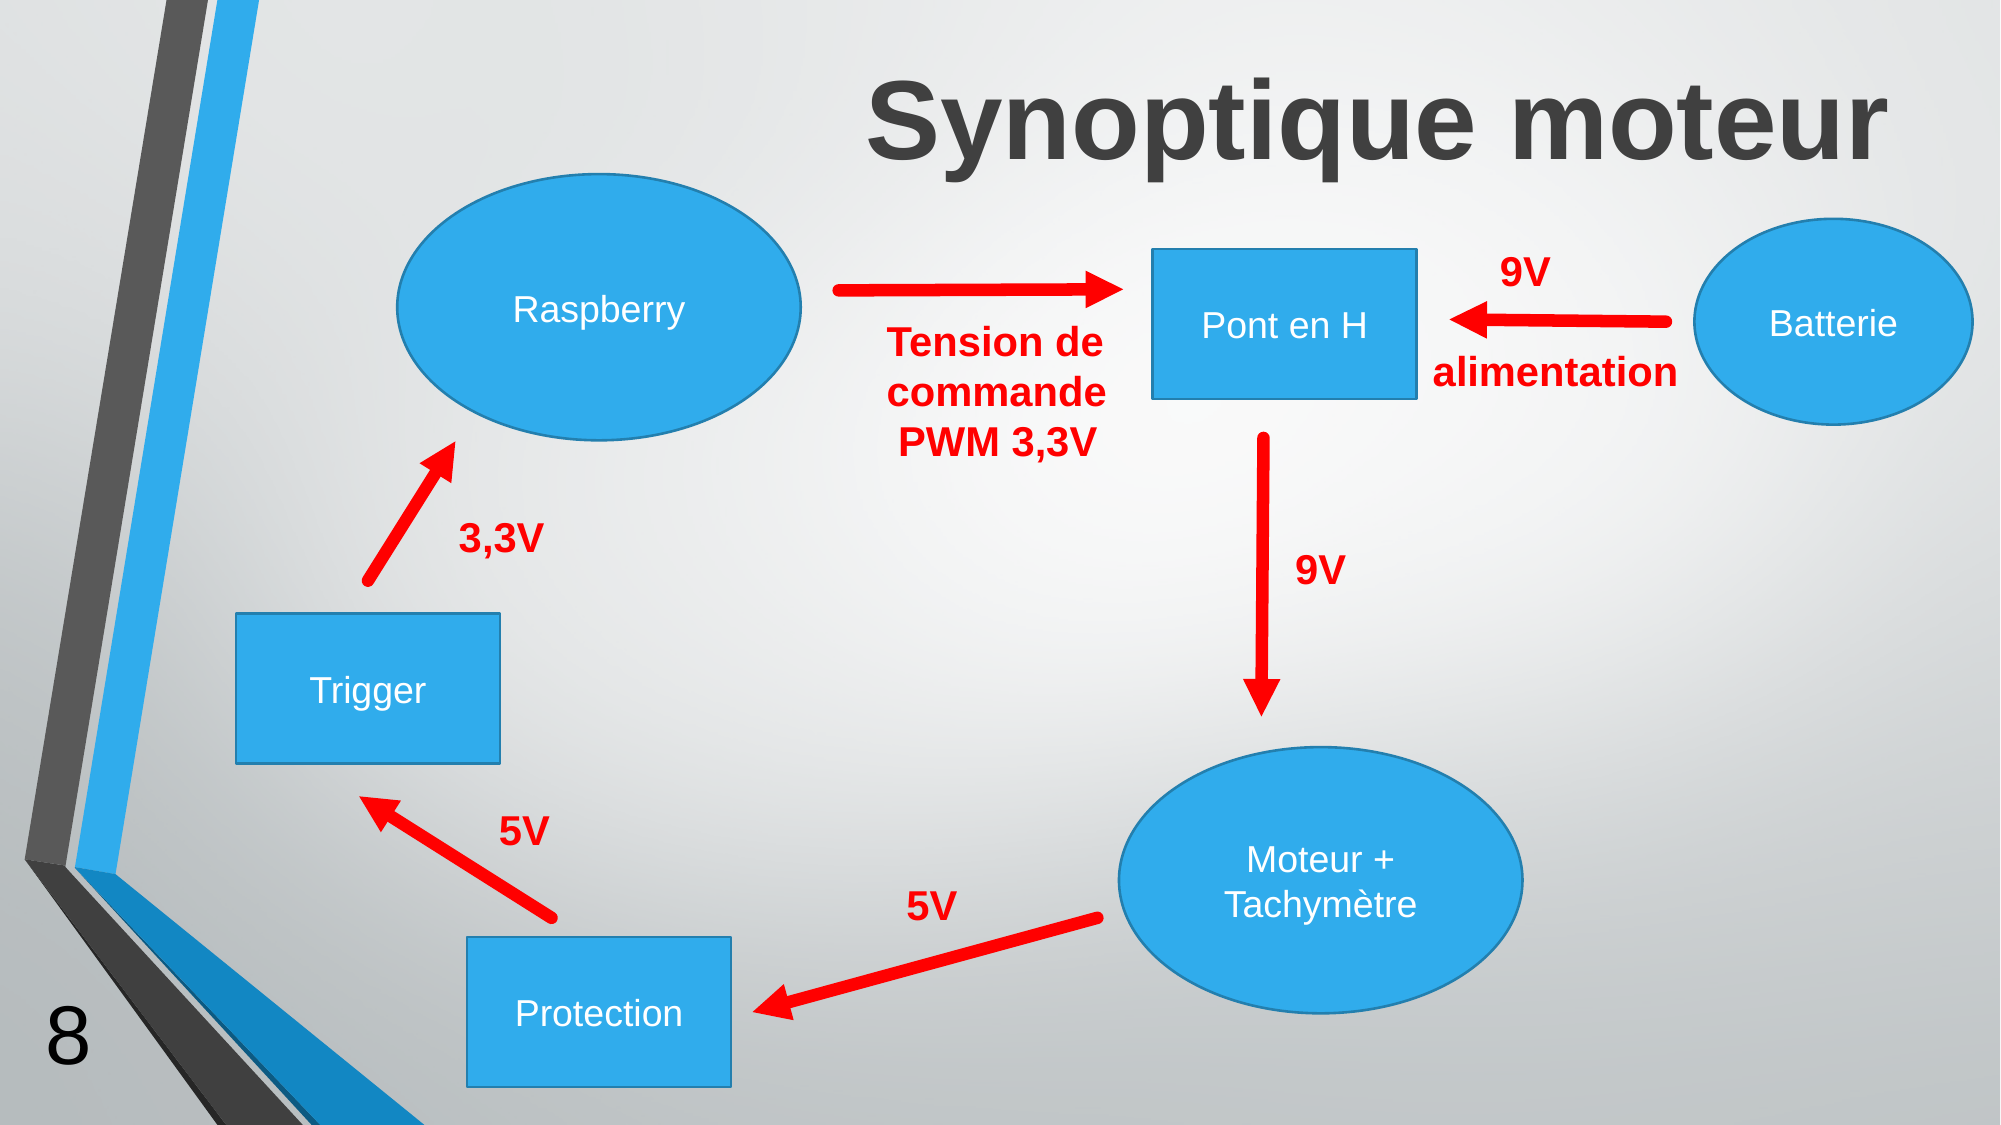

Synoptique moteur

Raspberry
Batterie
9V
Pont en H
Tension de
commande
 PWM 3,3V
alimentation
3,3V
9V
Trigger
Moteur + Tachymètre
5V
5V
Protection
8